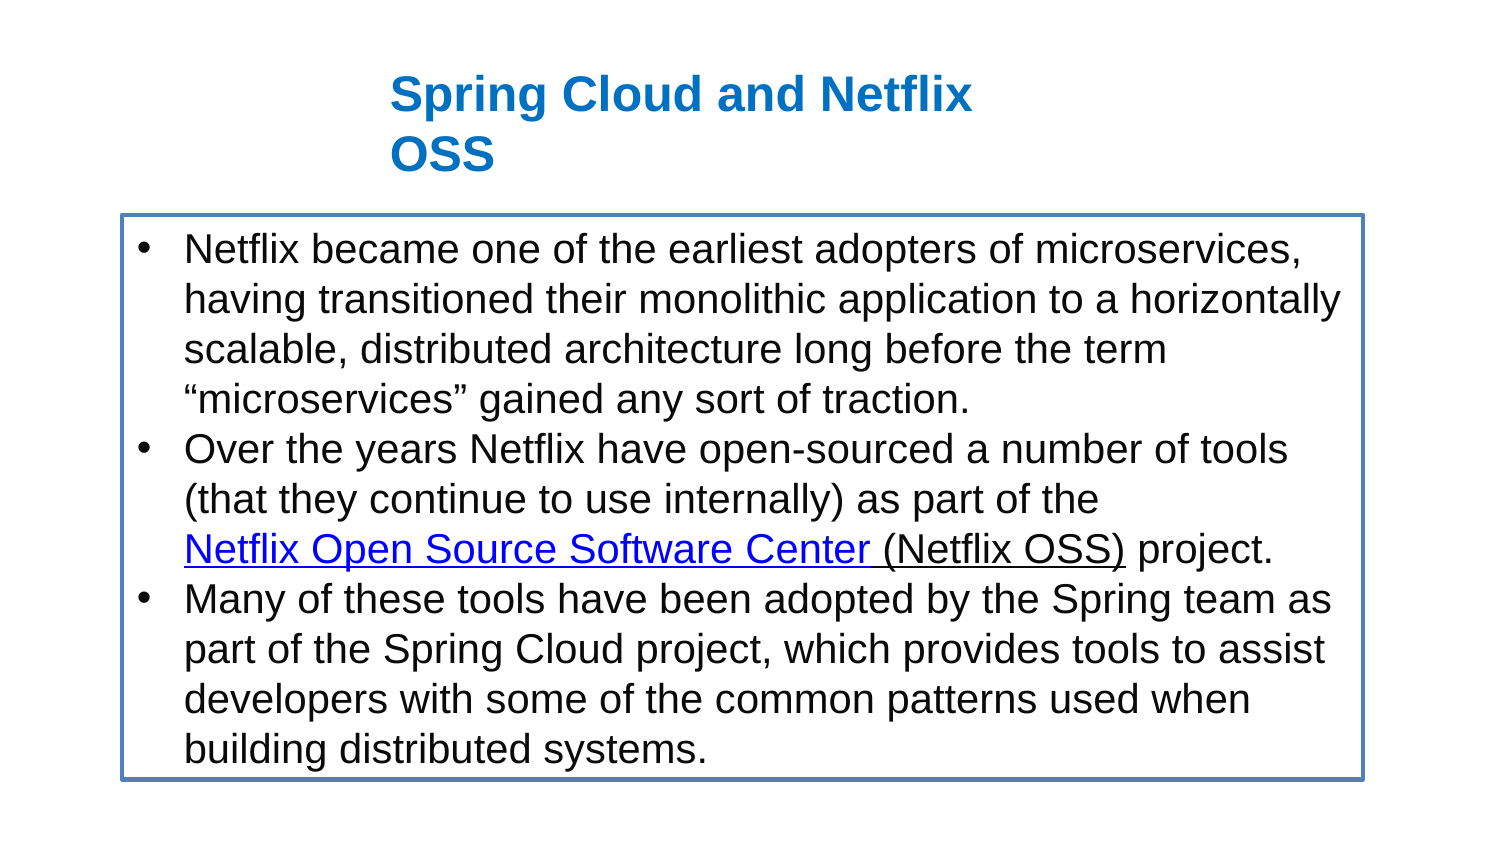

Spring Cloud and Netflix OSS
Netflix became one of the earliest adopters of microservices, having transitioned their monolithic application to a horizontally scalable, distributed architecture long before the term “microservices” gained any sort of traction.
Over the years Netflix have open-sourced a number of tools (that they continue to use internally) as part of the Netflix Open Source Software Center (Netflix OSS) project.
Many of these tools have been adopted by the Spring team as part of the Spring Cloud project, which provides tools to assist developers with some of the common patterns used when building distributed systems.